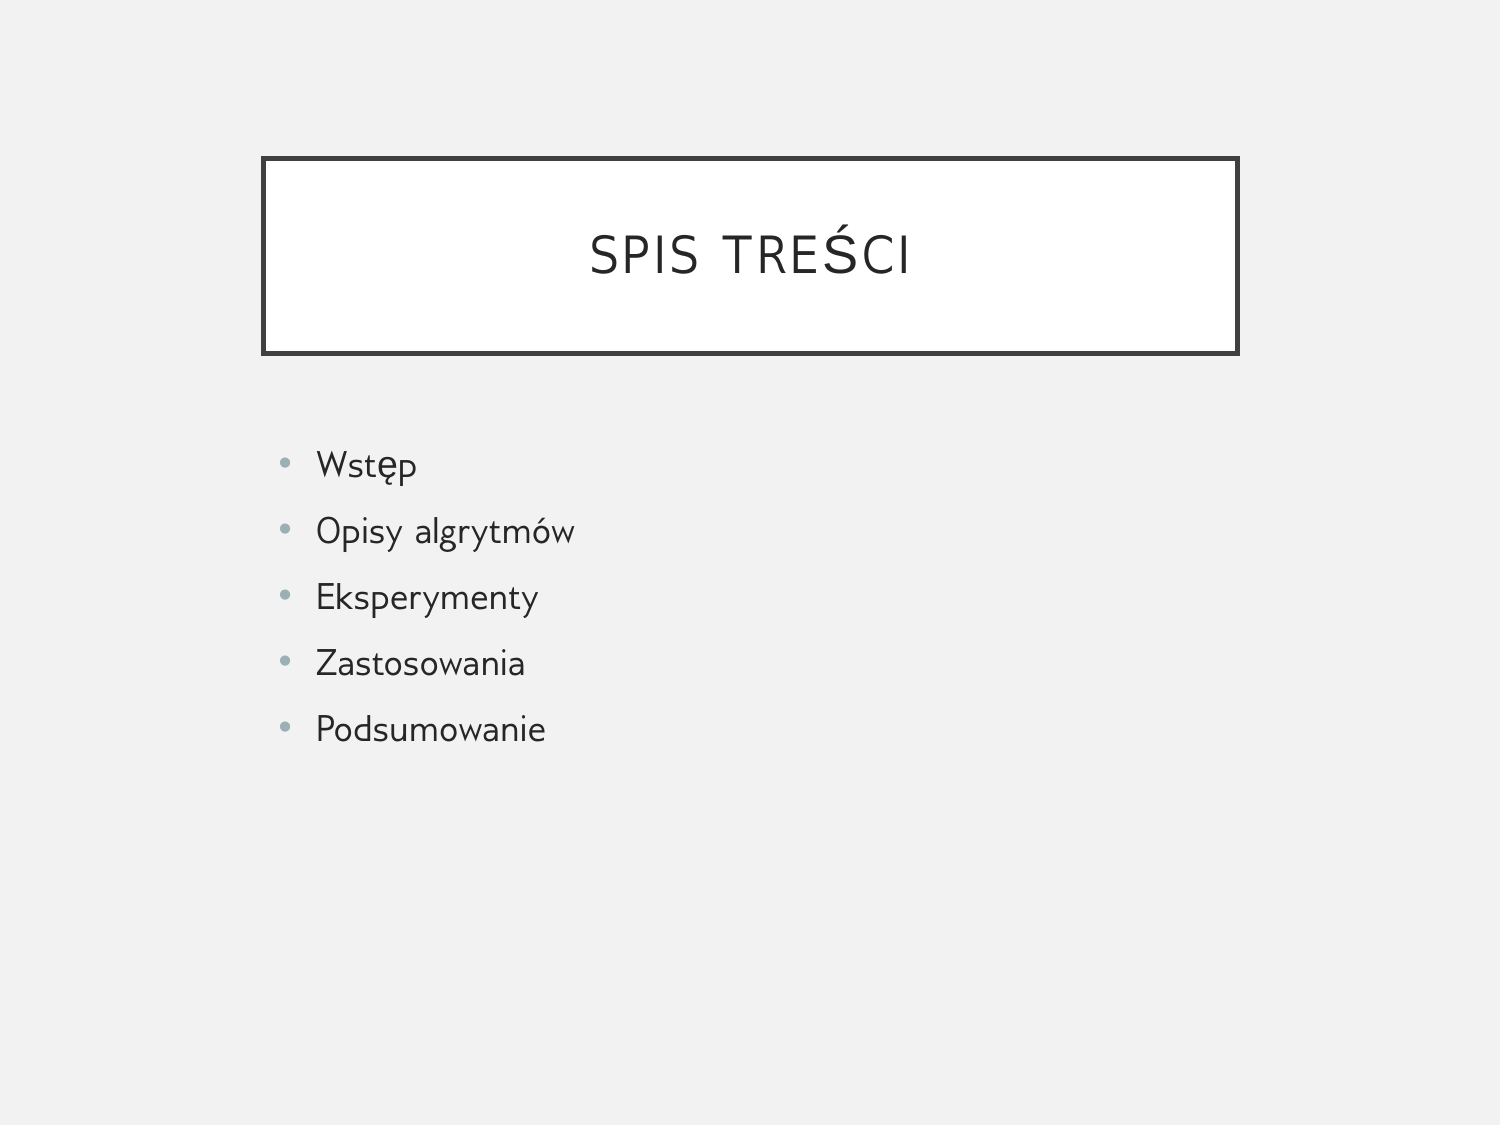

# Spis treści
Wstęp
Opisy algrytmów
Eksperymenty
Zastosowania
Podsumowanie